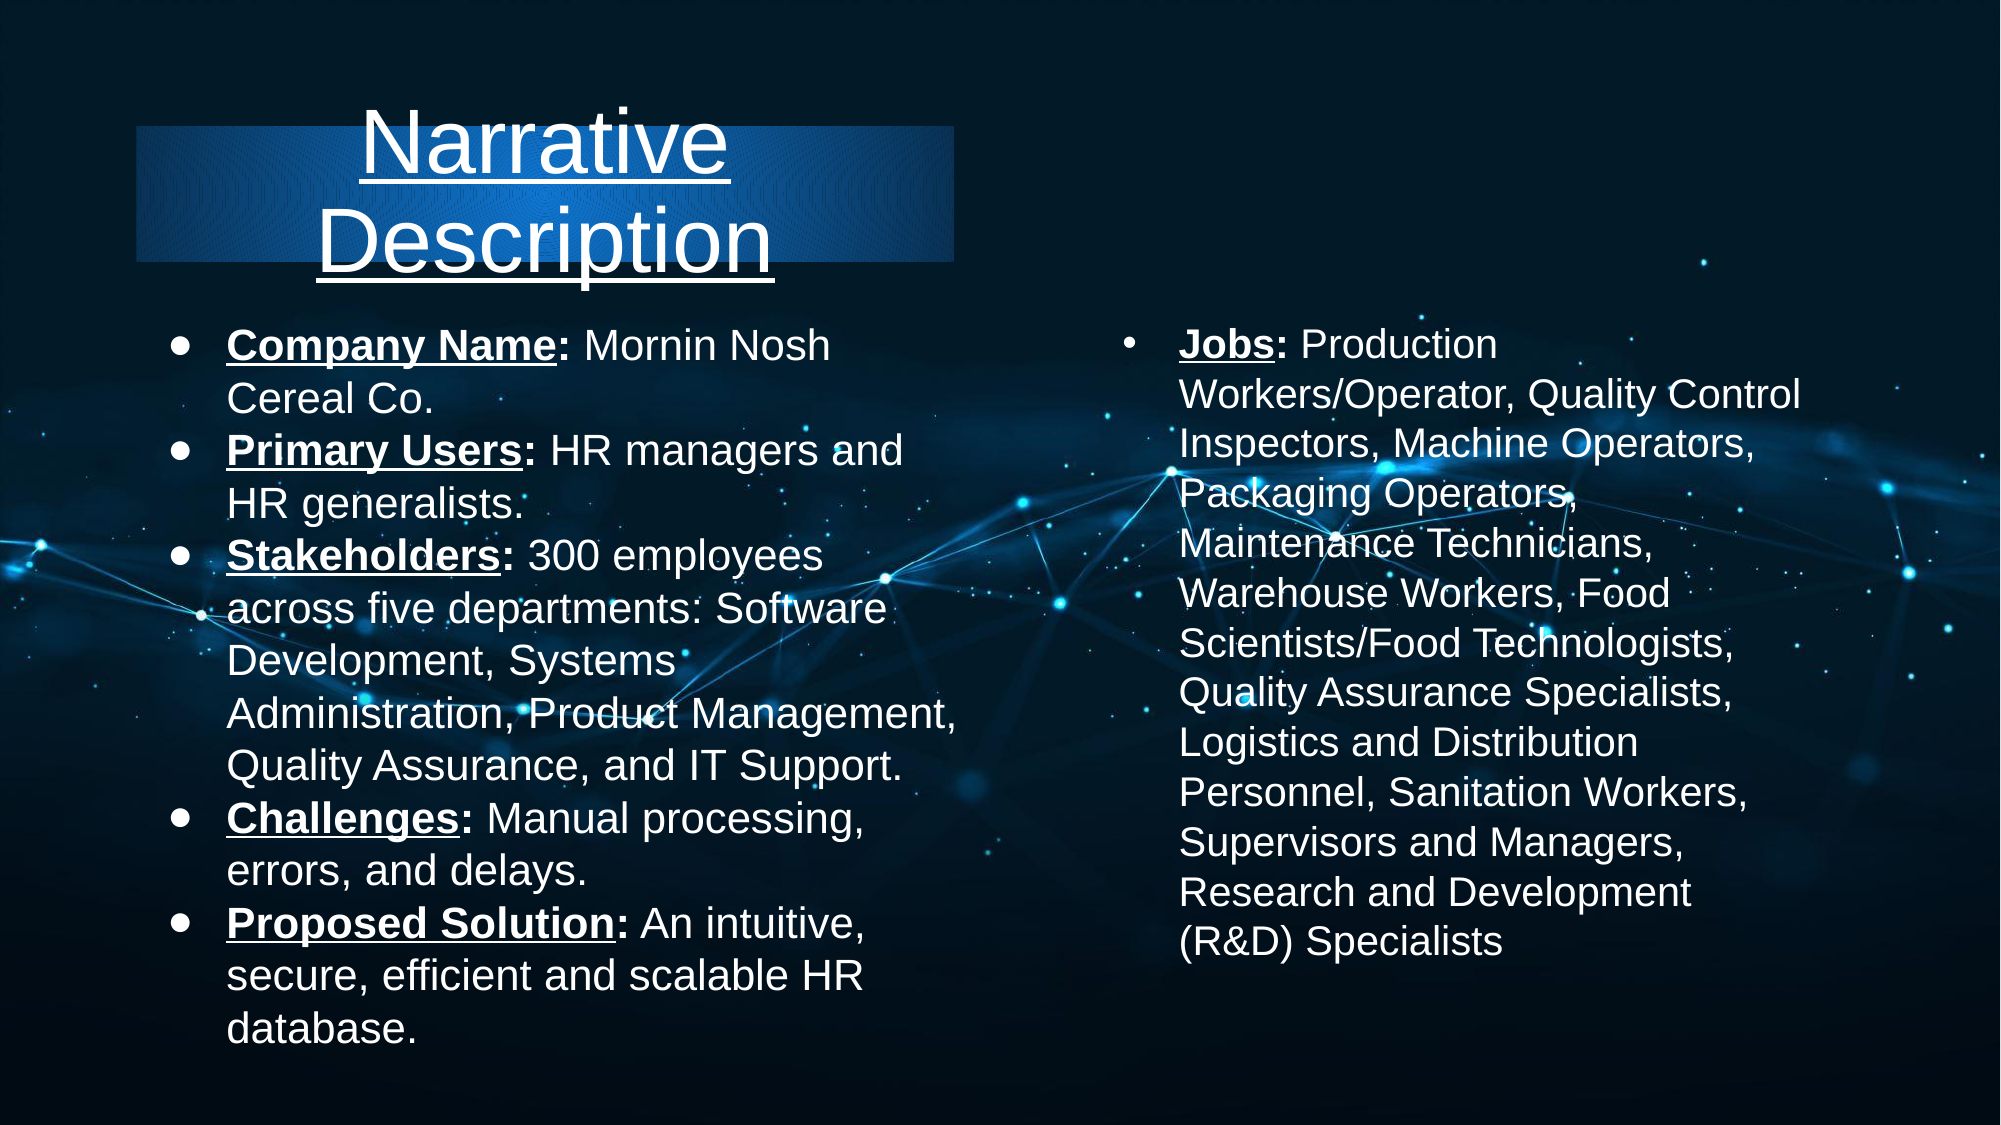

Narrative Description
Company Name: Mornin Nosh Cereal Co.
Primary Users: HR managers and HR generalists.
Stakeholders: 300 employees across five departments: Software Development, Systems Administration, Product Management, Quality Assurance, and IT Support.
Challenges: Manual processing, errors, and delays.
Proposed Solution: An intuitive, secure, efficient and scalable HR database.
Jobs: Production Workers/Operator, Quality Control Inspectors, Machine Operators, Packaging Operators, Maintenance Technicians, Warehouse Workers, Food Scientists/Food Technologists, Quality Assurance Specialists, Logistics and Distribution Personnel, Sanitation Workers, Supervisors and Managers, Research and Development (R&D) Specialists